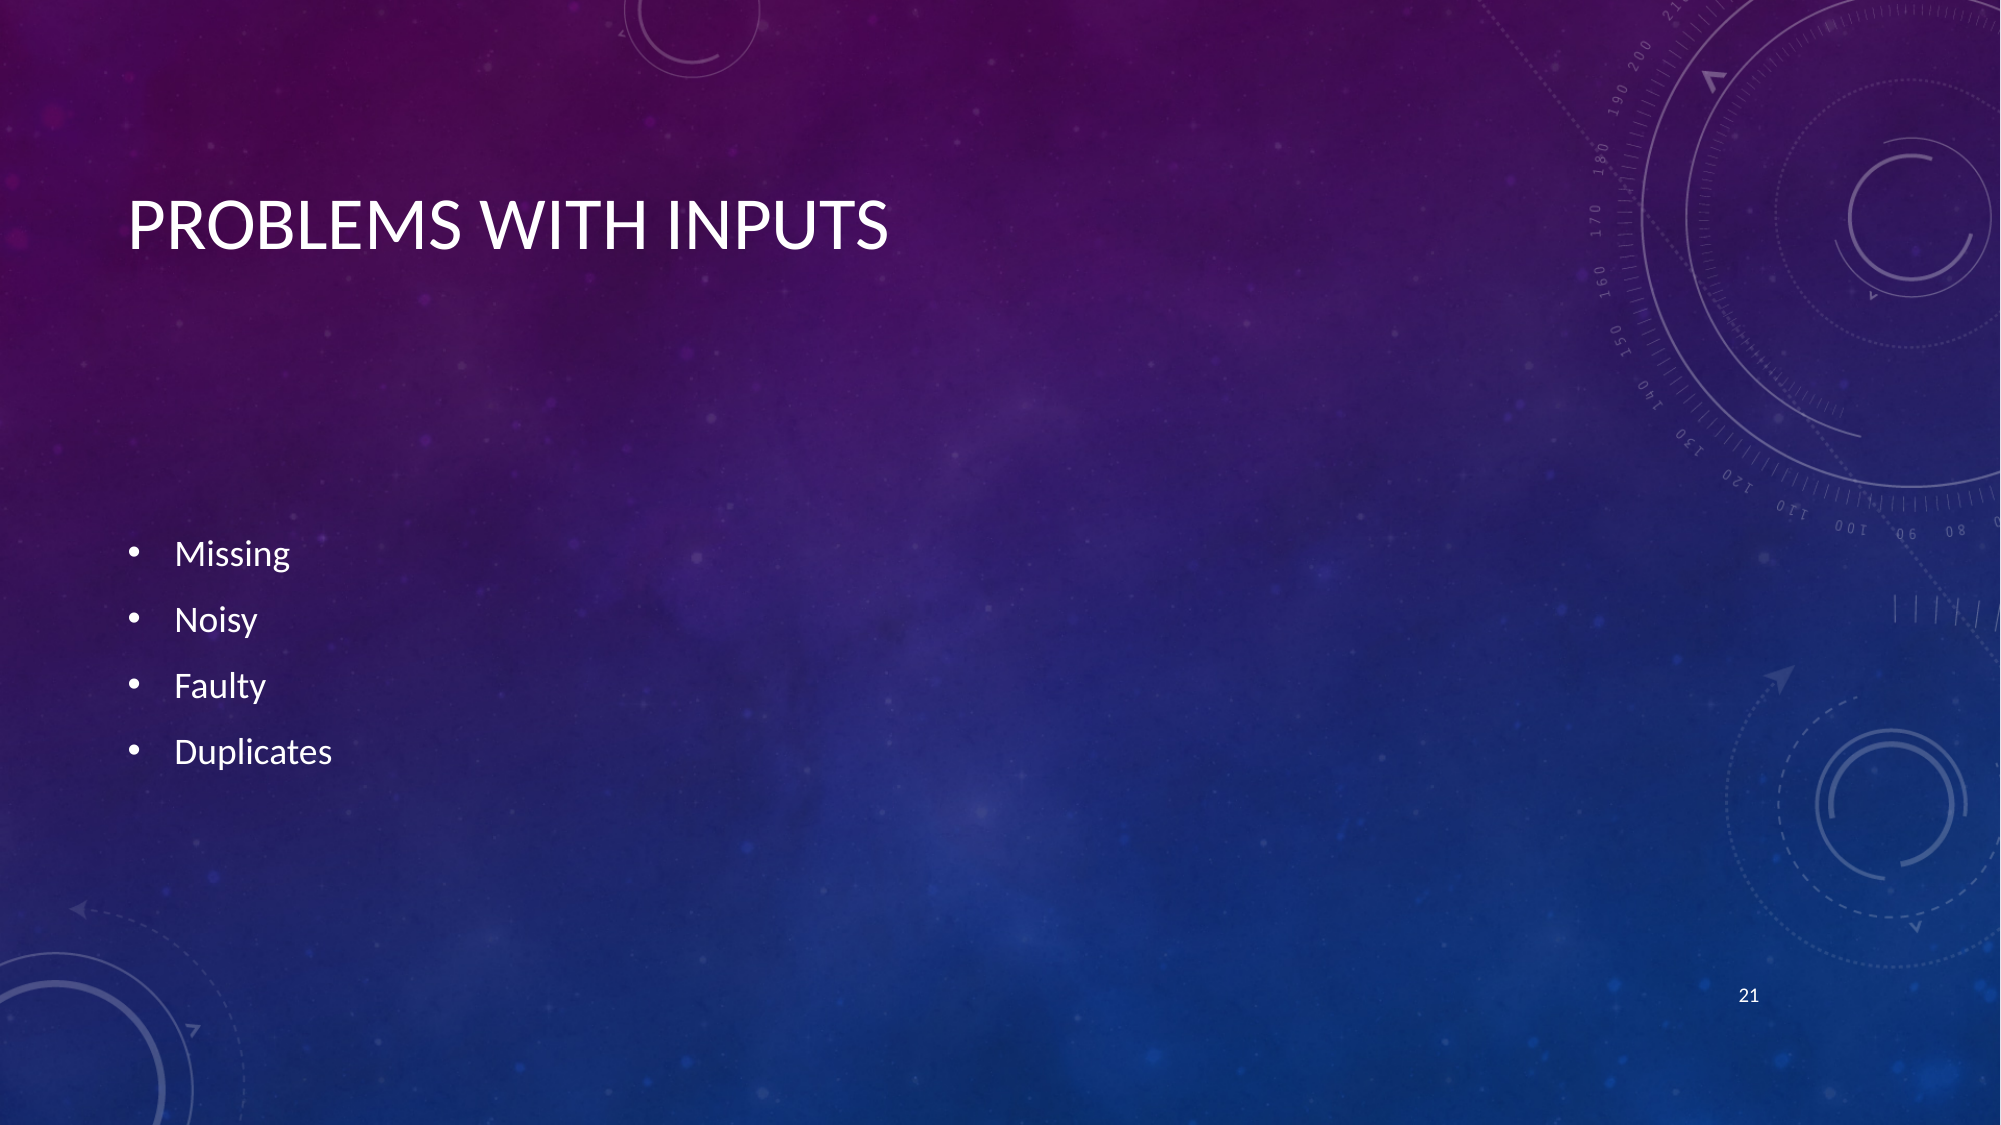

# Problems with inputs
Missing
Noisy
Faulty
Duplicates
21